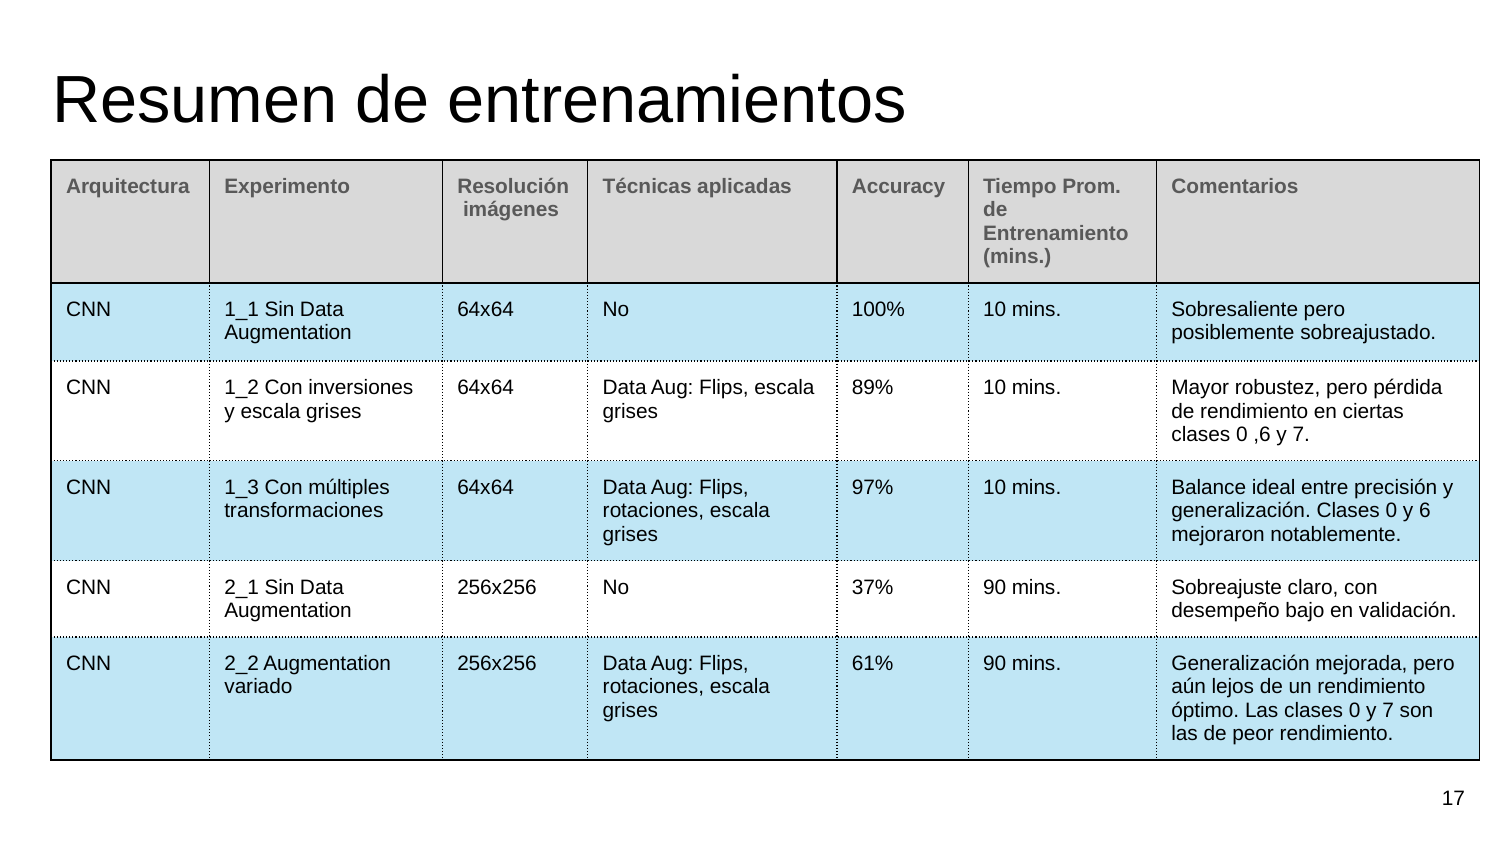

# Resumen de entrenamientos
| Arquitectura | Experimento | Resolución imágenes | Técnicas aplicadas | Accuracy | Tiempo Prom. de Entrenamiento (mins.) | Comentarios |
| --- | --- | --- | --- | --- | --- | --- |
| CNN | 1\_1 Sin Data Augmentation | 64x64 | No | 100% | 10 mins. | Sobresaliente pero posiblemente sobreajustado. |
| CNN | 1\_2 Con inversiones y escala grises | 64x64 | Data Aug: Flips, escala grises | 89% | 10 mins. | Mayor robustez, pero pérdida de rendimiento en ciertas clases 0 ,6 y 7. |
| CNN | 1\_3 Con múltiples transformaciones | 64x64 | Data Aug: Flips, rotaciones, escala grises | 97% | 10 mins. | Balance ideal entre precisión y generalización. Clases 0 y 6 mejoraron notablemente. |
| CNN | 2\_1 Sin Data Augmentation | 256x256 | No | 37% | 90 mins. | Sobreajuste claro, con desempeño bajo en validación. |
| CNN | 2\_2 Augmentation variado | 256x256 | Data Aug: Flips, rotaciones, escala grises | 61% | 90 mins. | Generalización mejorada, pero aún lejos de un rendimiento óptimo. Las clases 0 y 7 son las de peor rendimiento. |
17